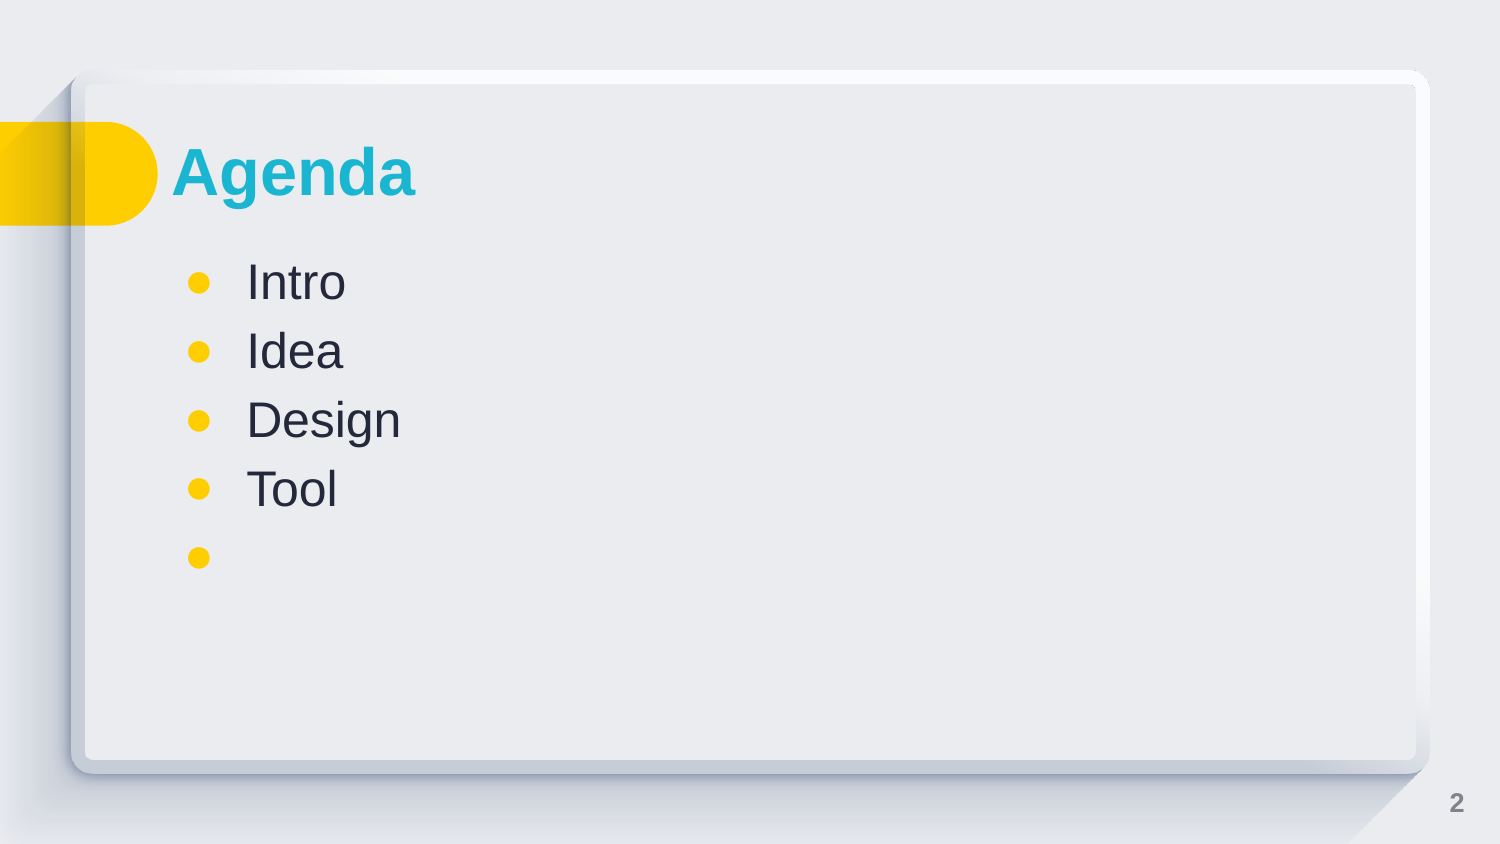

# Agenda
Intro
Idea
Design
Tool

2